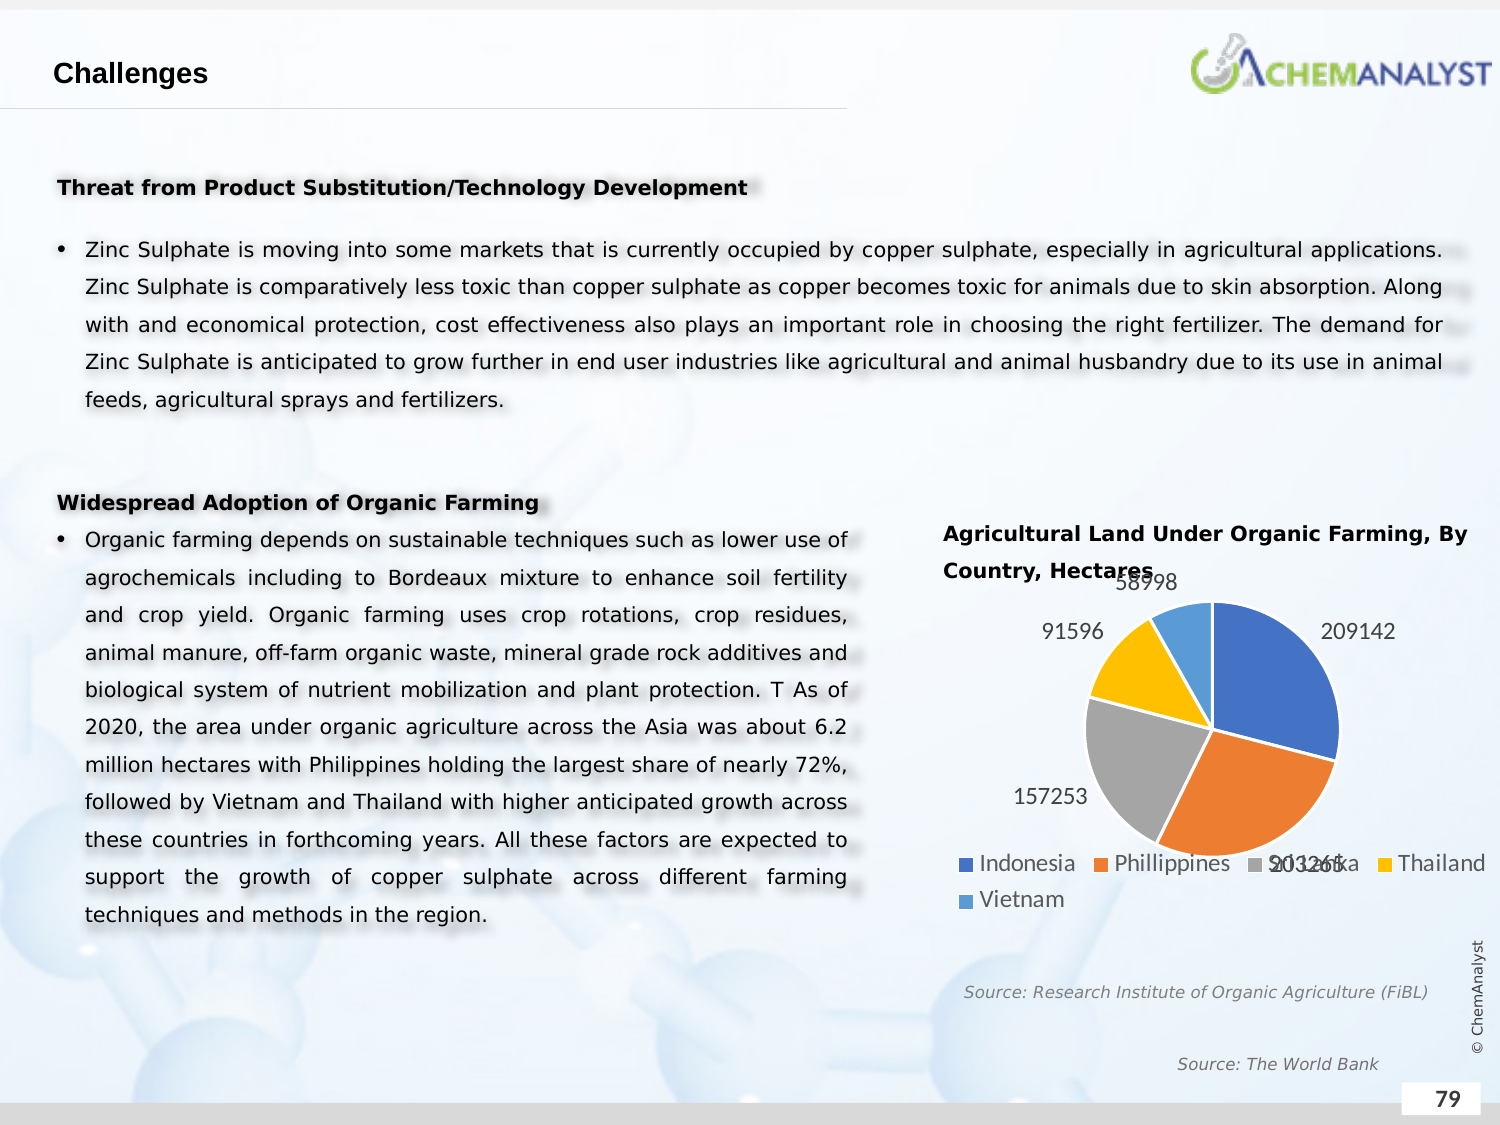

Challenges
Threat from Product Substitution/Technology Development
Zinc Sulphate is moving into some markets that is currently occupied by copper sulphate, especially in agricultural applications. Zinc Sulphate is comparatively less toxic than copper sulphate as copper becomes toxic for animals due to skin absorption. Along with and economical protection, cost effectiveness also plays an important role in choosing the right fertilizer. The demand for Zinc Sulphate is anticipated to grow further in end user industries like agricultural and animal husbandry due to its use in animal feeds, agricultural sprays and fertilizers.

Widespread Adoption of Organic Farming
Organic farming depends on sustainable techniques such as lower use of agrochemicals including to Bordeaux mixture to enhance soil fertility and crop yield. Organic farming uses crop rotations, crop residues, animal manure, off-farm organic waste, mineral grade rock additives and biological system of nutrient mobilization and plant protection. T As of 2020, the area under organic agriculture across the Asia was about 6.2 million hectares with Philippines holding the largest share of nearly 72%, followed by Vietnam and Thailand with higher anticipated growth across these countries in forthcoming years. All these factors are expected to support the growth of copper sulphate across different farming techniques and methods in the region.

Agricultural Land Under Organic Farming, By Country, Hectares

### Chart

| Category | Sales |
|---|---|
| Indonesia | 209142.0 |
| Phillippines | 203265.0 |
| Sri Lanka | 157253.0 |
| Thailand | 91596.0 |
| Vietnam | 58998.0 |
Source: Research Institute of Organic Agriculture (FiBL)
Source: The World Bank